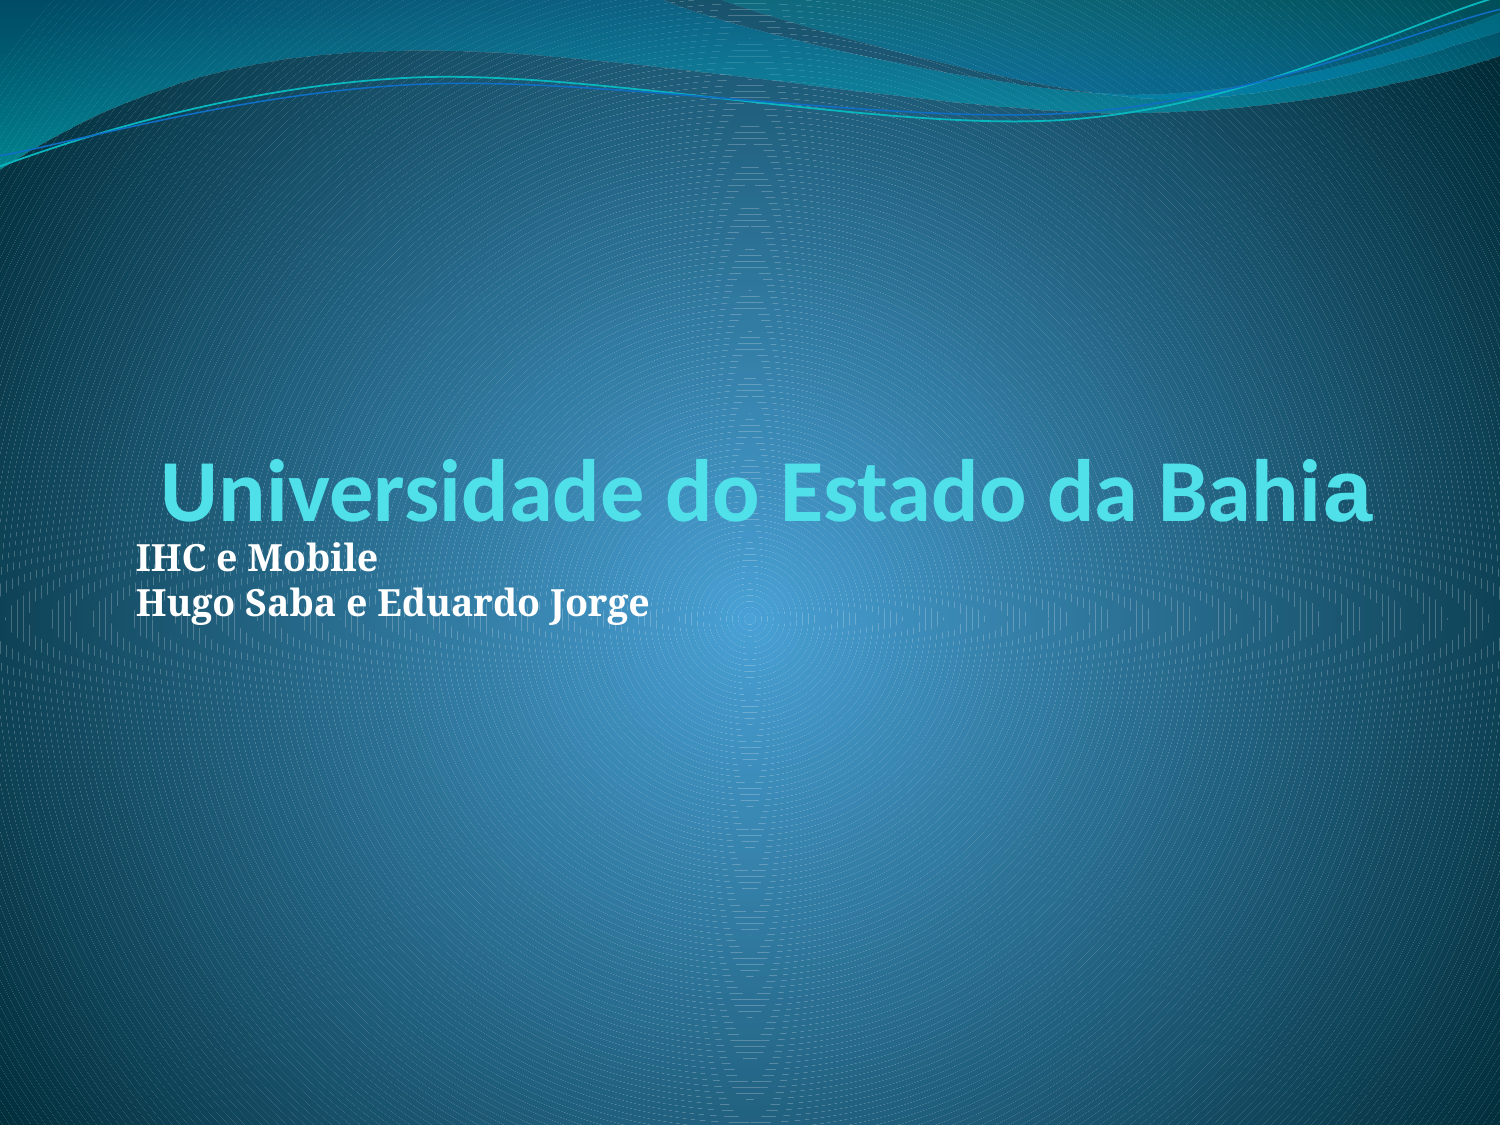

# Universidade do Estado da Bahia

IHC e Mobile
Hugo Saba e Eduardo Jorge